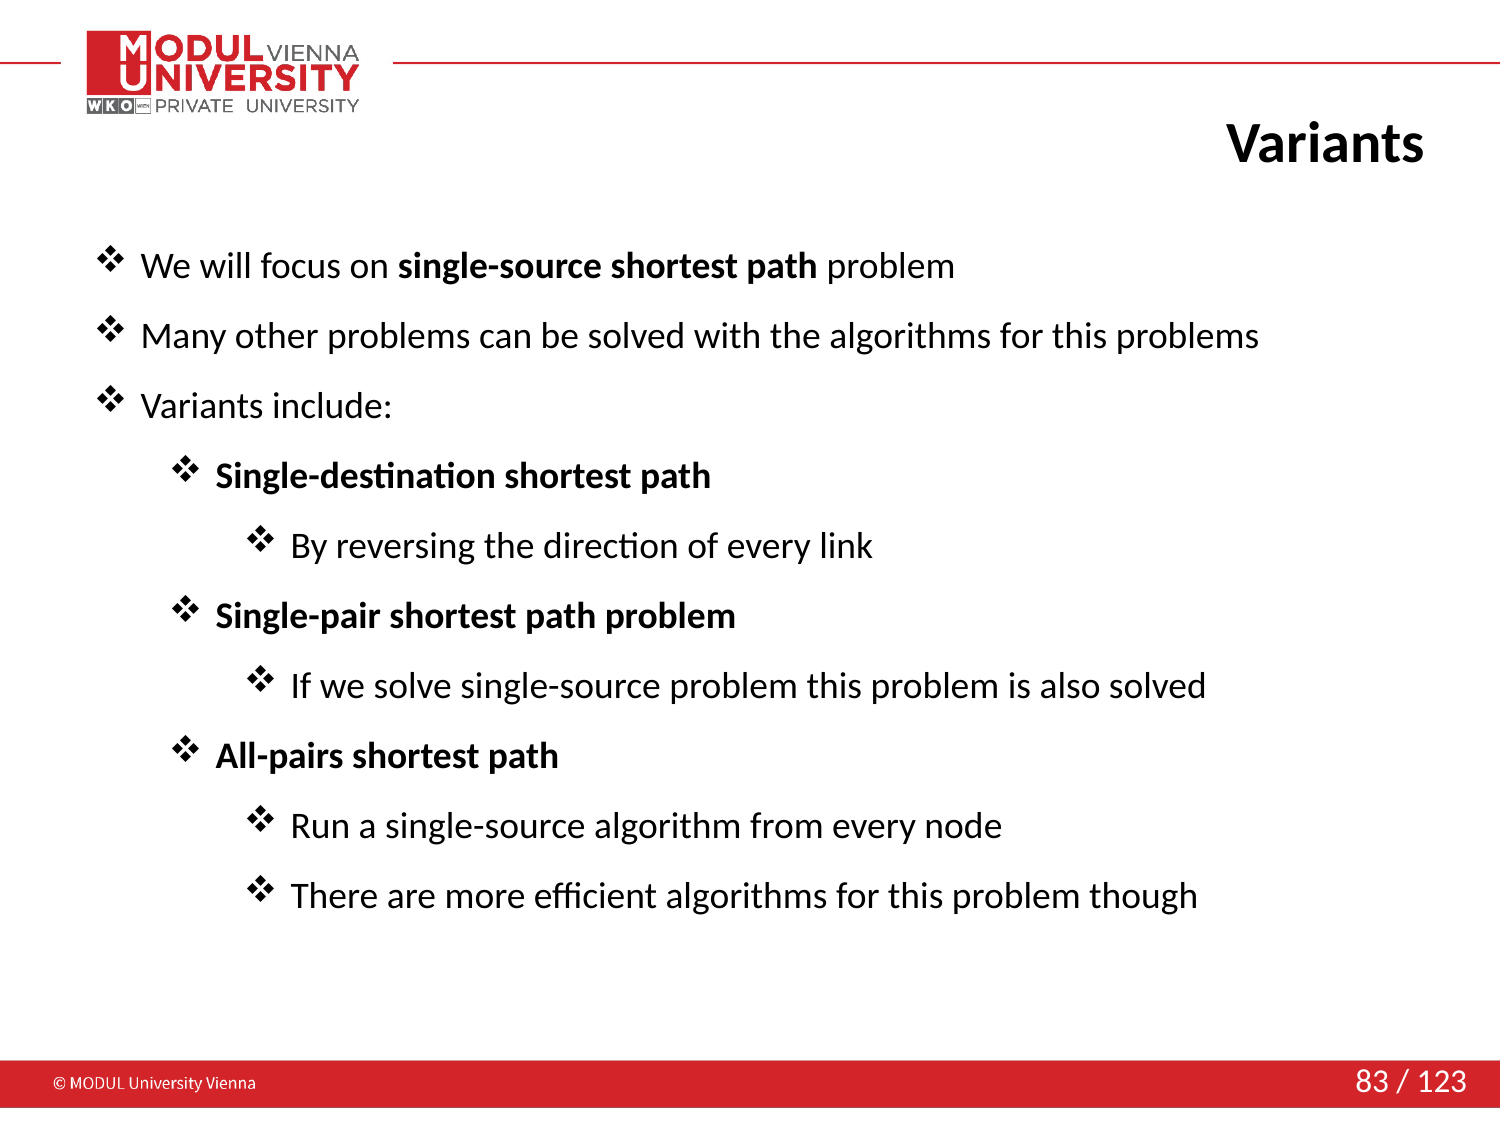

# Variants
We will focus on single-source shortest path problem
Many other problems can be solved with the algorithms for this problems
Variants include:
Single-destination shortest path
By reversing the direction of every link
Single-pair shortest path problem
If we solve single-source problem this problem is also solved
All-pairs shortest path
Run a single-source algorithm from every node
There are more efficient algorithms for this problem though